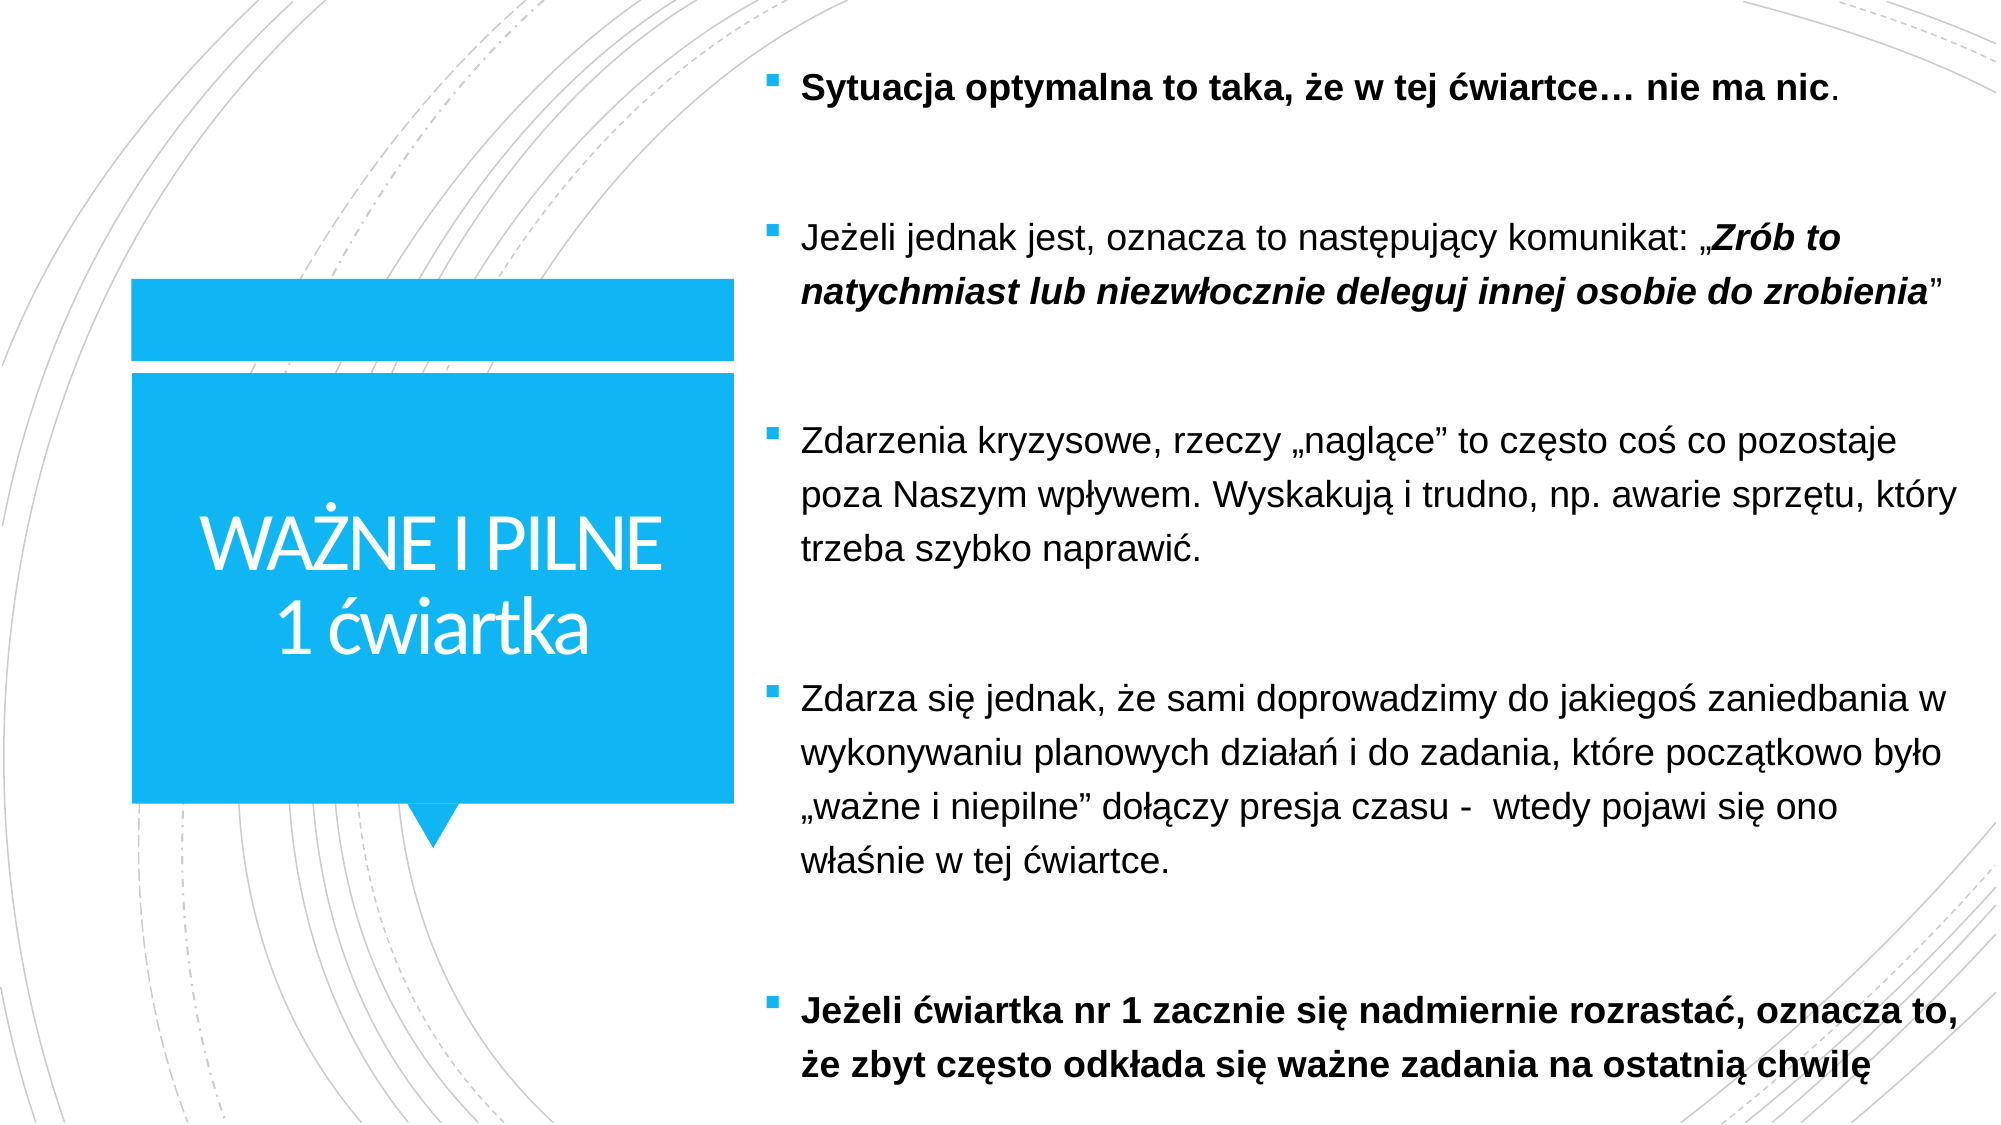

Sytuacja optymalna to taka, że w tej ćwiartce… nie ma nic.

Jeżeli jednak jest, oznacza to następujący komunikat: „Zrób to natychmiast lub niezwłocznie deleguj innej osobie do zrobienia”

Zdarzenia kryzysowe, rzeczy „naglące” to często coś co pozostaje poza Naszym wpływem. Wyskakują i trudno, np. awarie sprzętu, który trzeba szybko naprawić.

Zdarza się jednak, że sami doprowadzimy do jakiegoś zaniedbania w wykonywaniu planowych działań i do zadania, które początkowo było „ważne i niepilne” dołączy presja czasu -  wtedy pojawi się ono właśnie w tej ćwiartce.

Jeżeli ćwiartka nr 1 zacznie się nadmiernie rozrastać, oznacza to, że zbyt często odkłada się ważne zadania na ostatnią chwilę
# WAŻNE I PILNE 1 ćwiartka